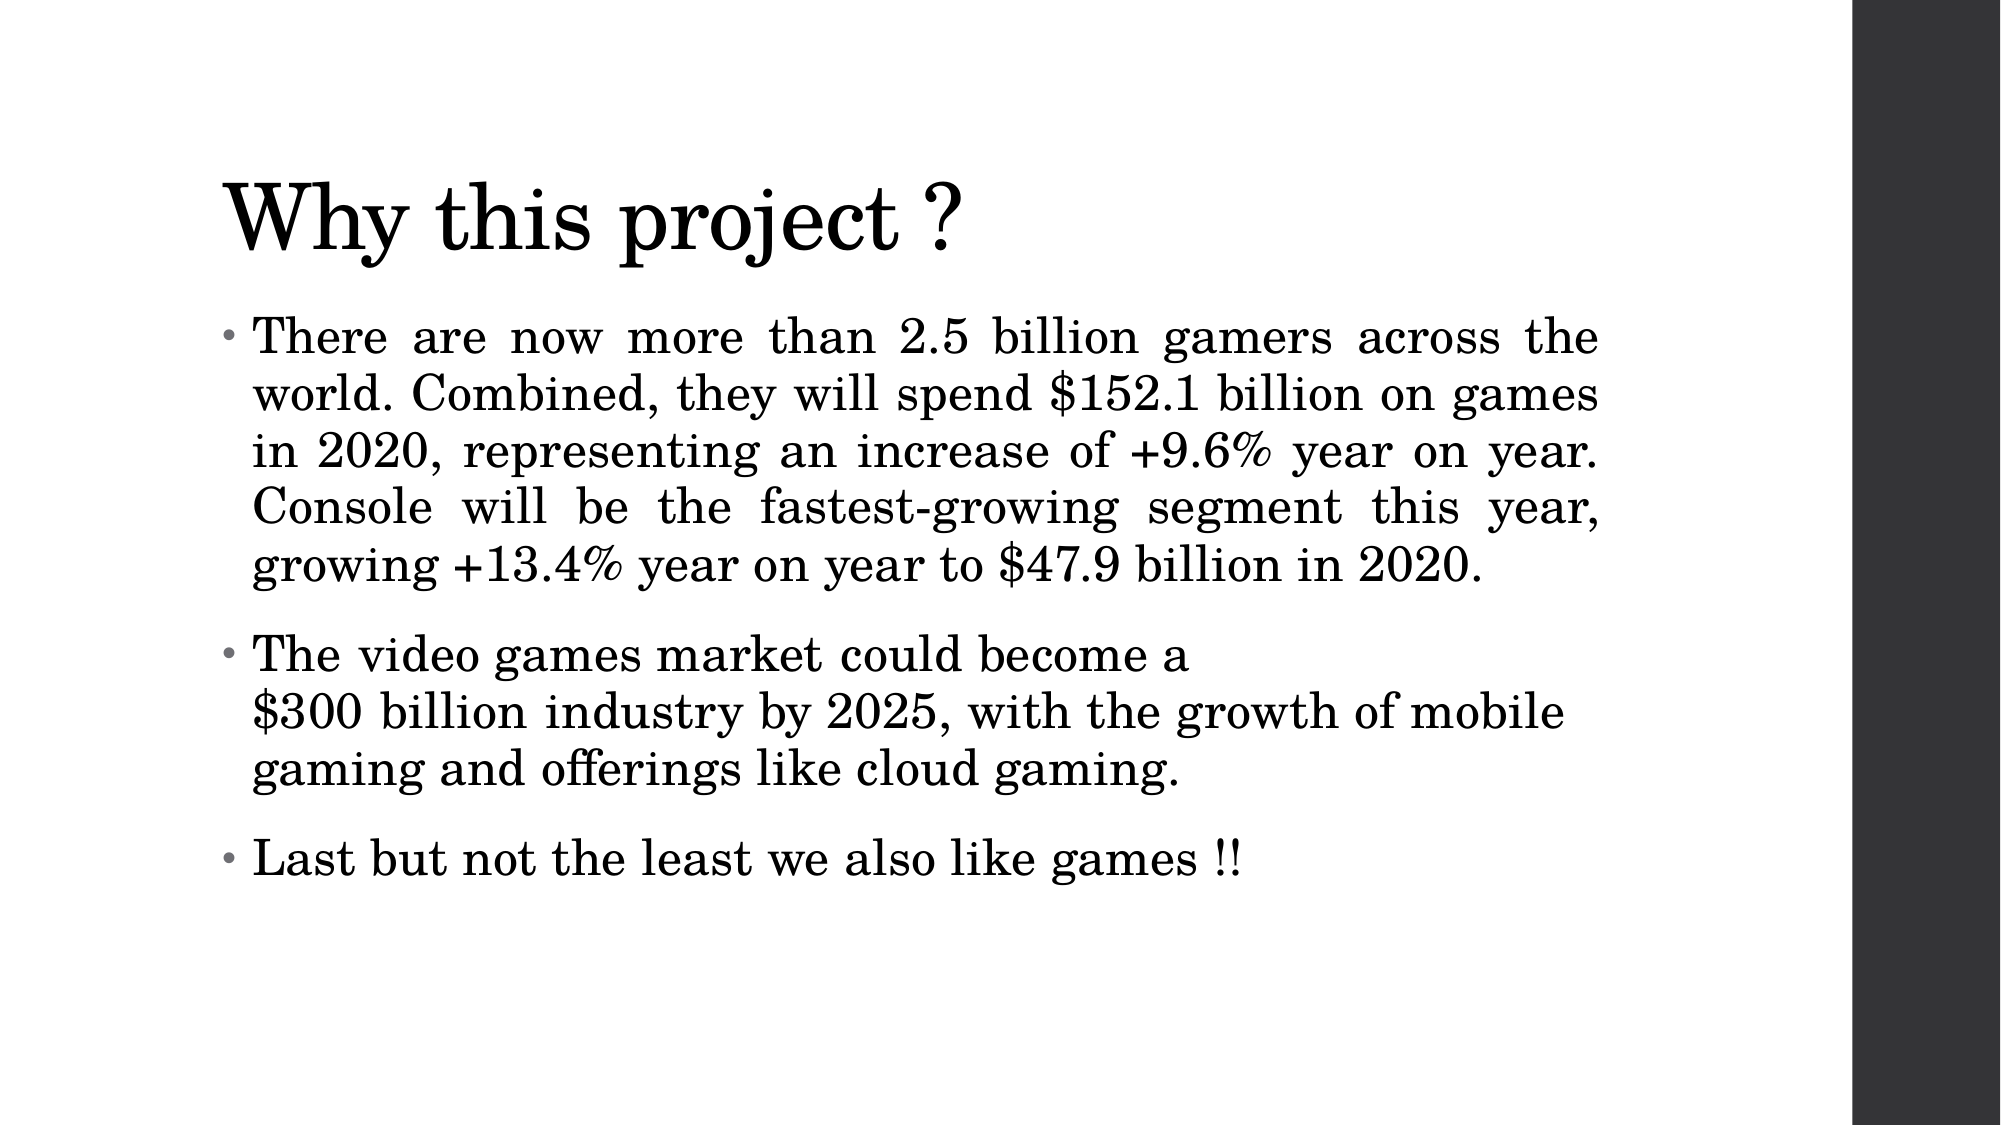

# Why this project ?
There are now more than 2.5 billion gamers across the world. Combined, they will spend $152.1 billion on games in 2020, representing an increase of +9.6% year on year. Console will be the fastest-growing segment this year, growing +13.4% year on year to $47.9 billion in 2020.
The video games market could become a $300 billion industry by 2025, with the growth of mobile gaming and offerings like cloud gaming.
Last but not the least we also like games !!